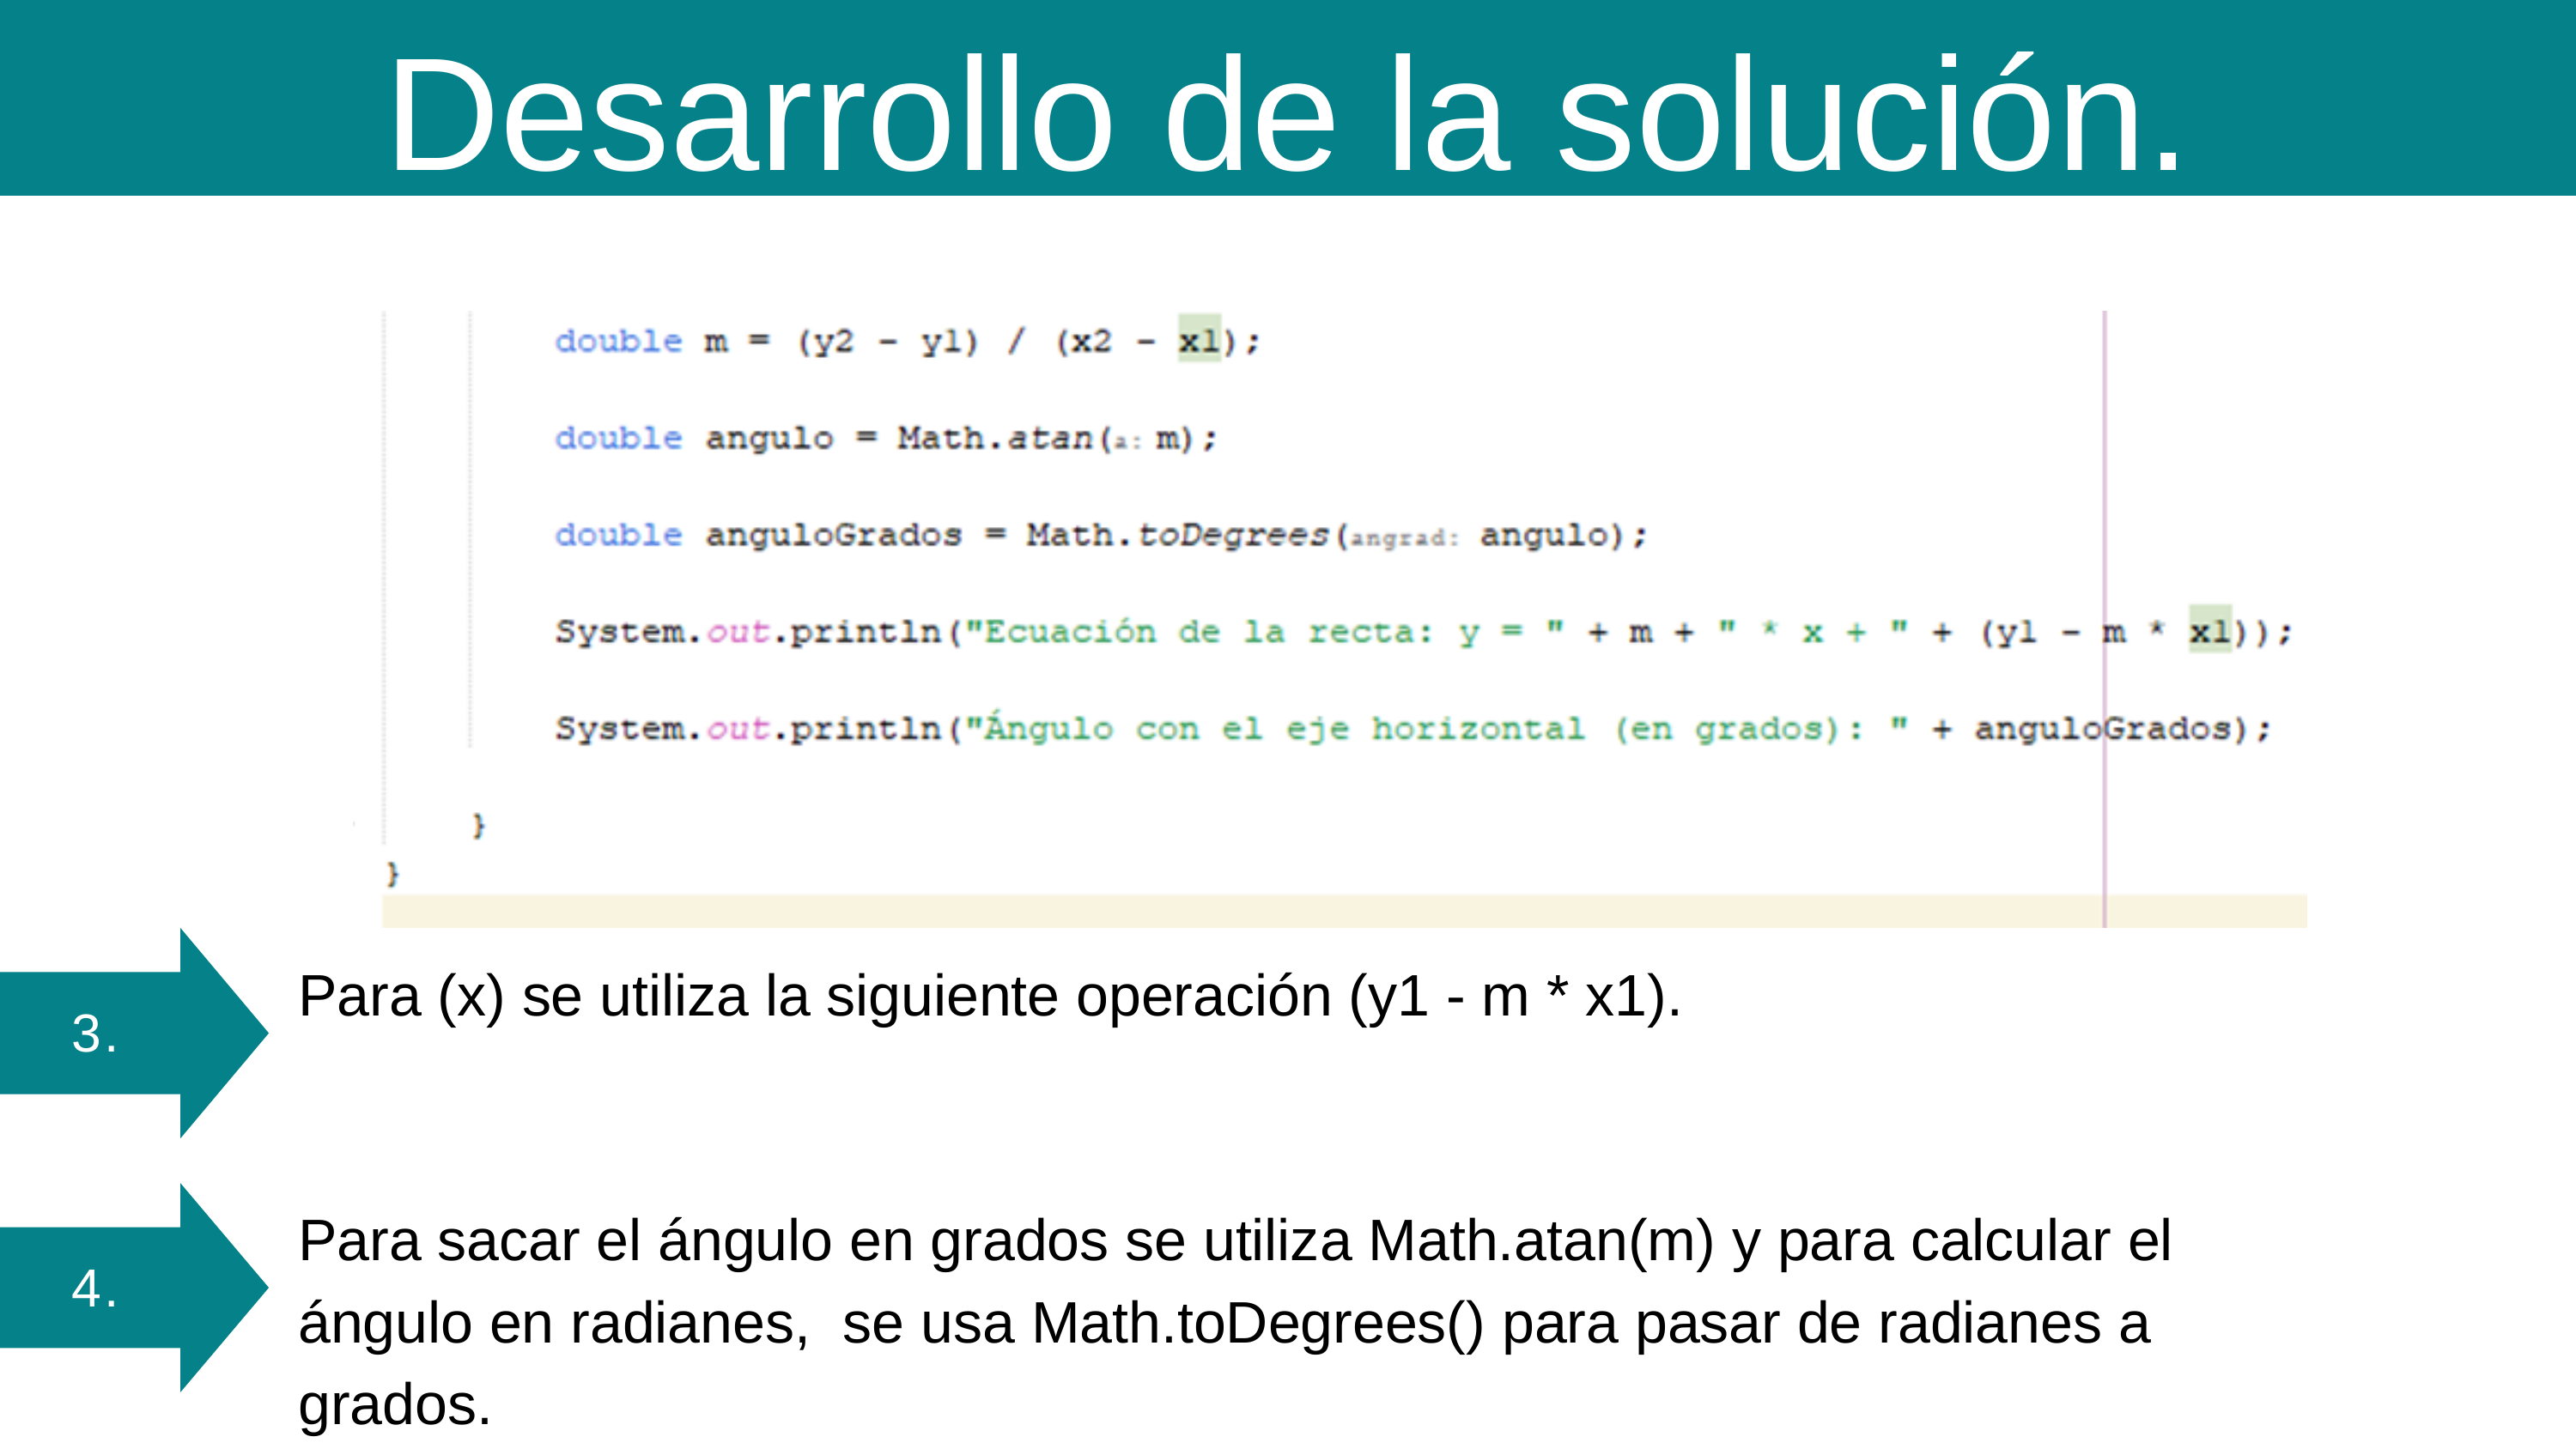

Desarrollo de la solución.

 3.
Para (x) se utiliza la siguiente operación (y1 - m * x1).

Para sacar el ángulo en grados se utiliza Math.atan(m) y para calcular el ángulo en radianes,  se usa Math.toDegrees() para pasar de radianes a grados.

 4.